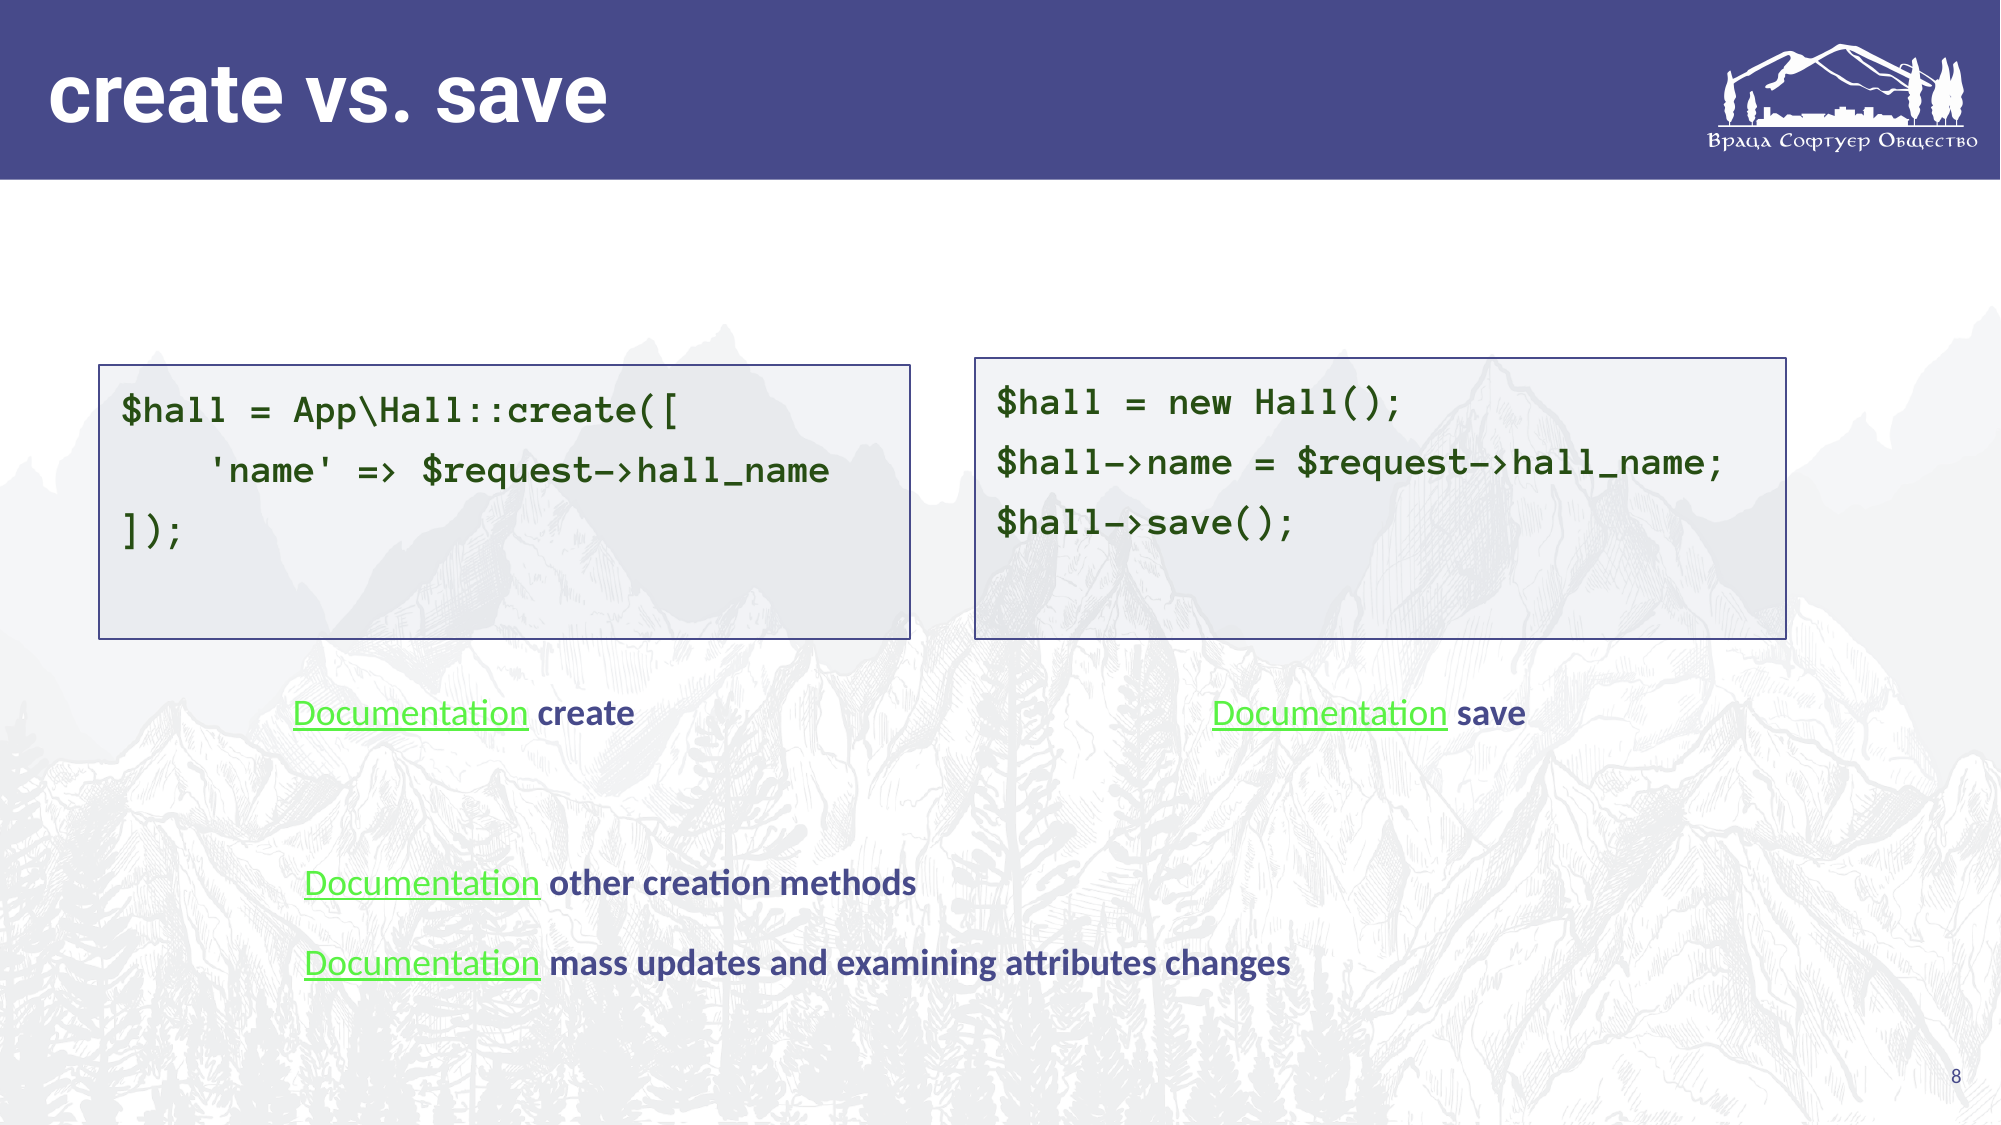

# create vs. save
$hall = new Hall();
$hall->name = $request->hall_name;
$hall->save();

$hall = App\Hall::create([
    'name' => $request->hall_name
]);

Documentation create
Documentation save
Documentation other creation methods
Documentation mass updates and examining attributes changes
8